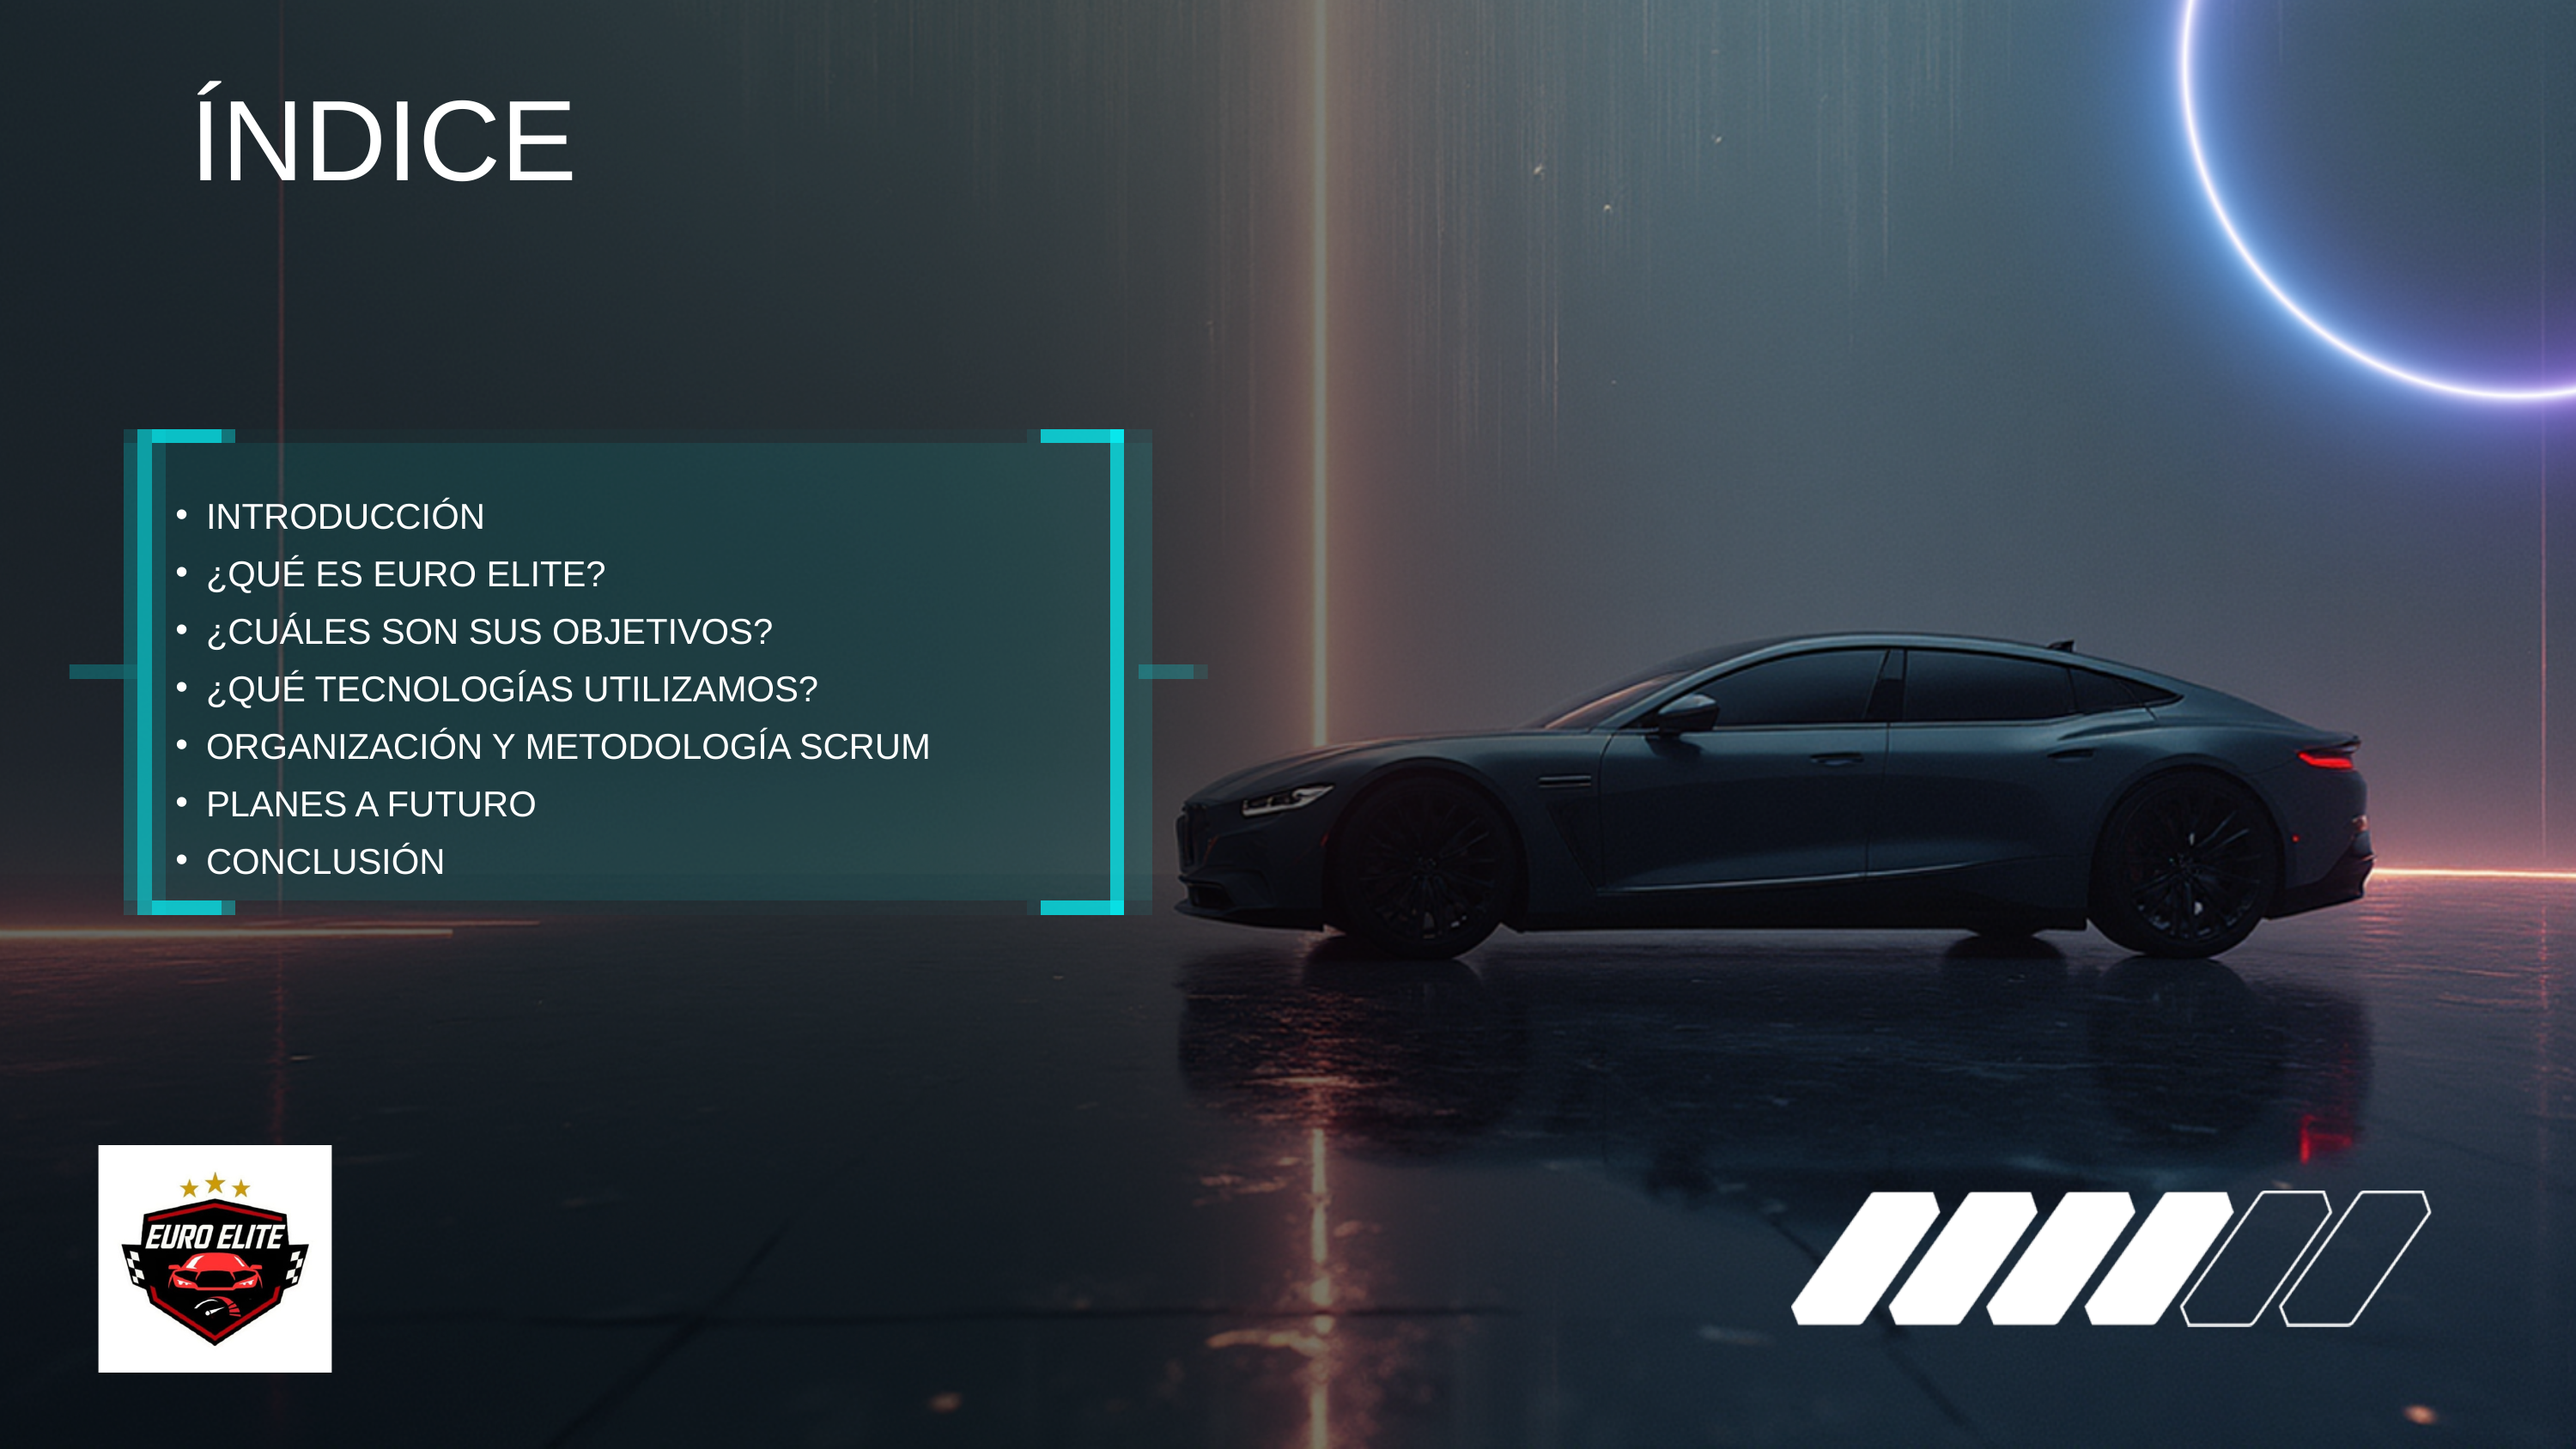

ÍNDICE

INTRODUCCIÓN
¿QUÉ ES EURO ELITE?
¿CUÁLES SON SUS OBJETIVOS?
¿QUÉ TECNOLOGÍAS UTILIZAMOS?
ORGANIZACIÓN Y METODOLOGÍA SCRUM
PLANES A FUTURO
CONCLUSIÓN